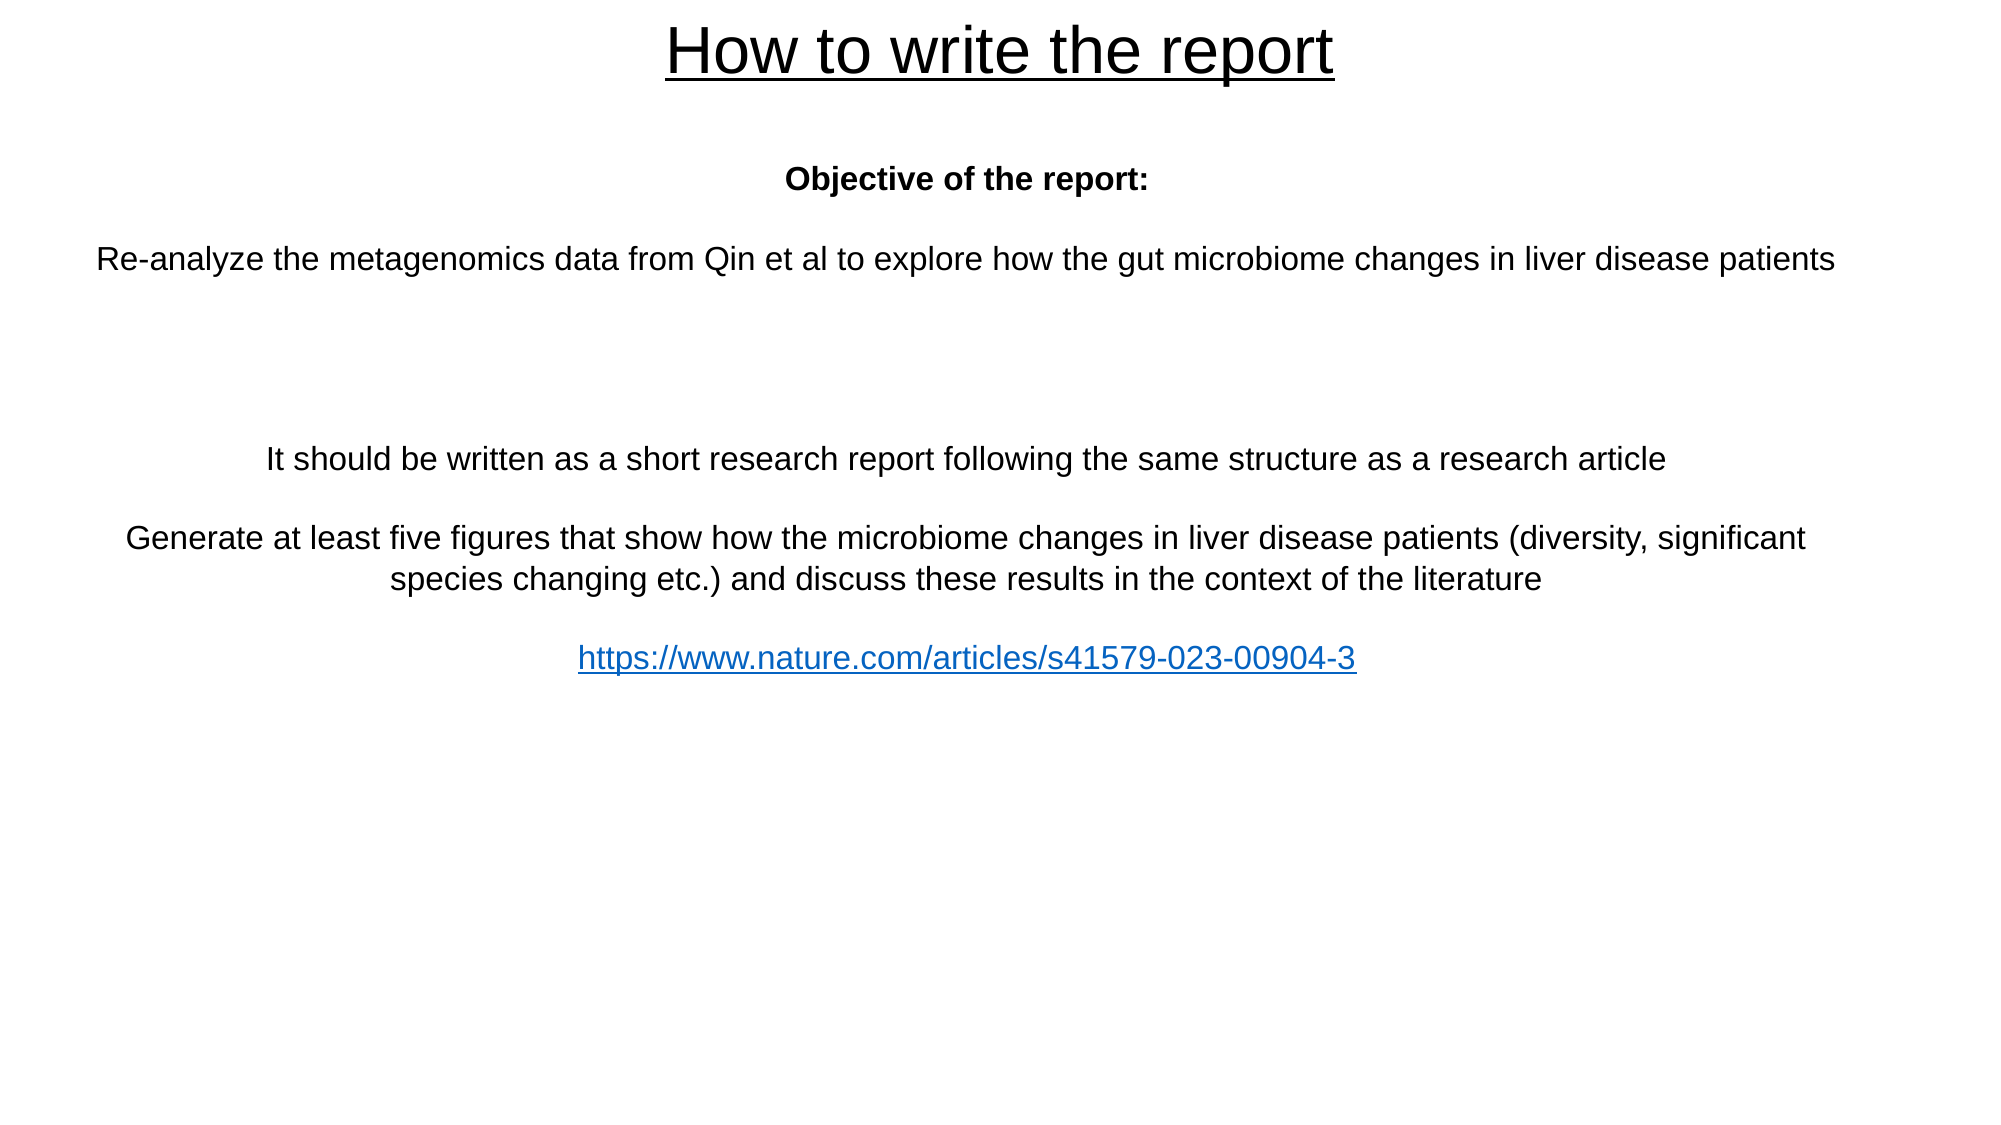

How to write the report
Objective of the report:

Re-analyze the metagenomics data from Qin et al to explore how the gut microbiome changes in liver disease patients

It should be written as a short research report following the same structure as a research article

Generate at least five figures that show how the microbiome changes in liver disease patients (diversity, significant species changing etc.) and discuss these results in the context of the literature

https://www.nature.com/articles/s41579-023-00904-3